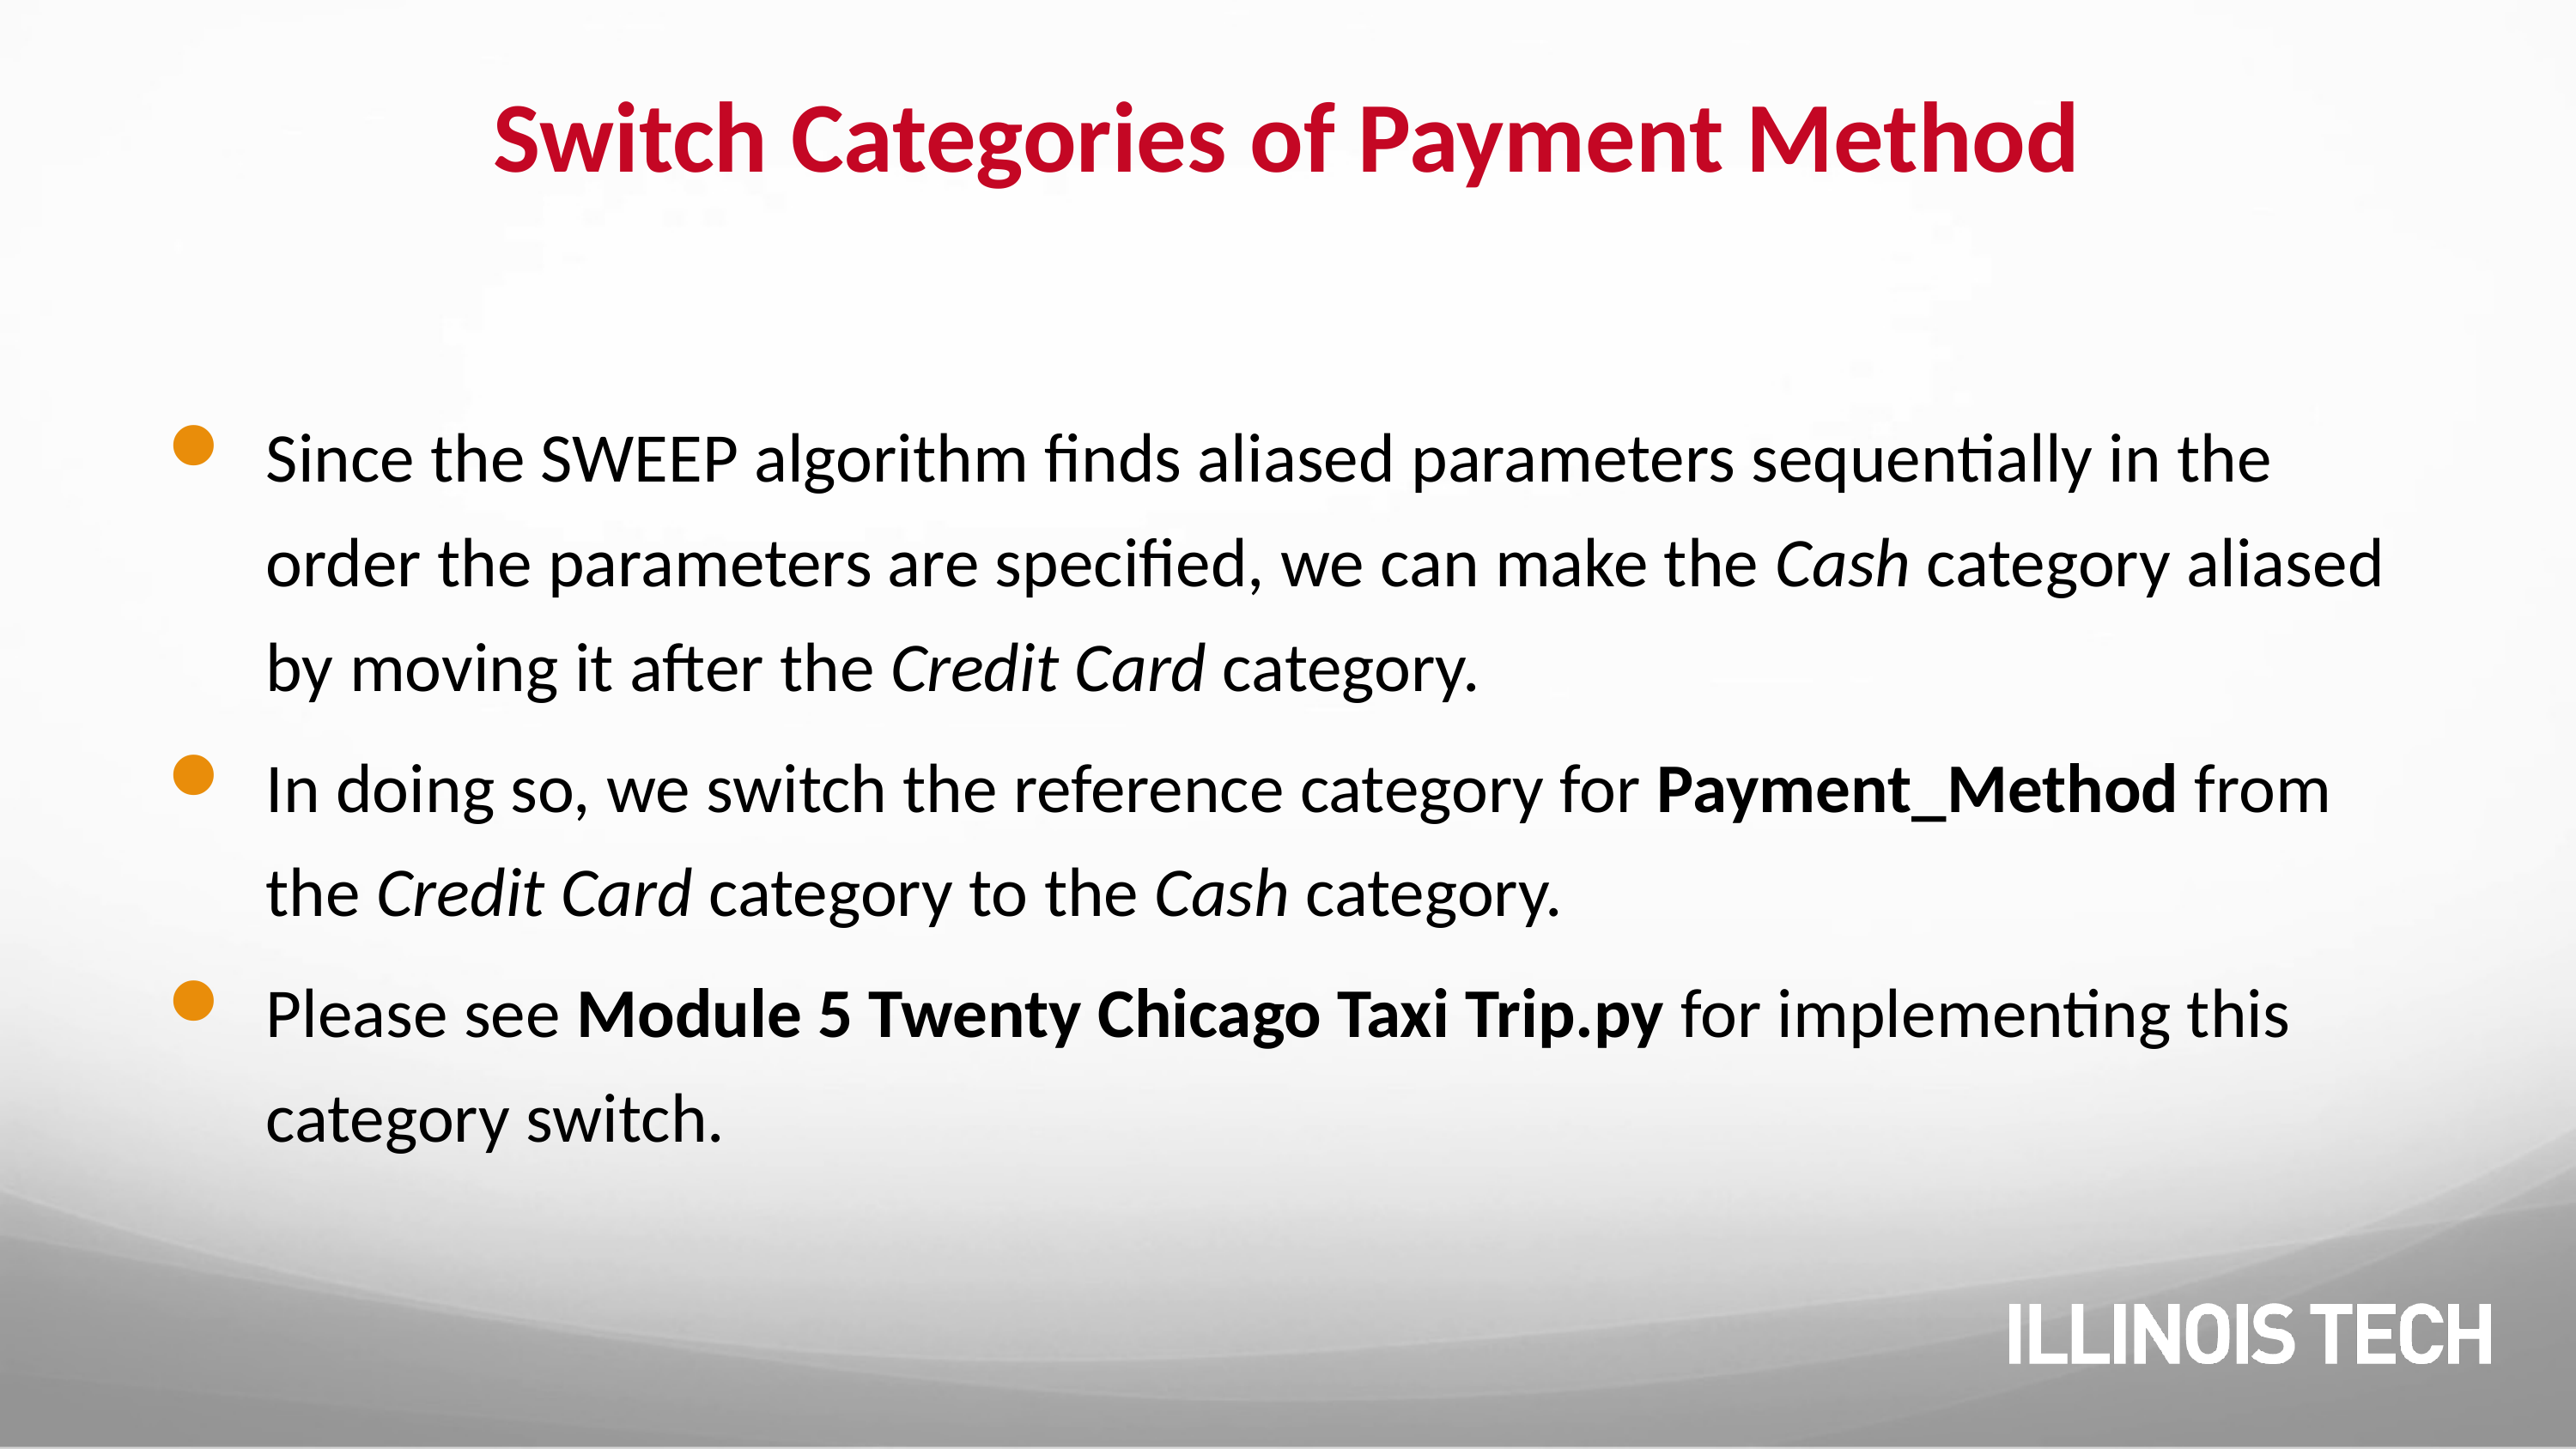

# Switch Categories of Payment Method
Since the SWEEP algorithm finds aliased parameters sequentially in the order the parameters are specified, we can make the Cash category aliased by moving it after the Credit Card category.
In doing so, we switch the reference category for Payment_Method from the Credit Card category to the Cash category.
Please see Module 5 Twenty Chicago Taxi Trip.py for implementing this category switch.